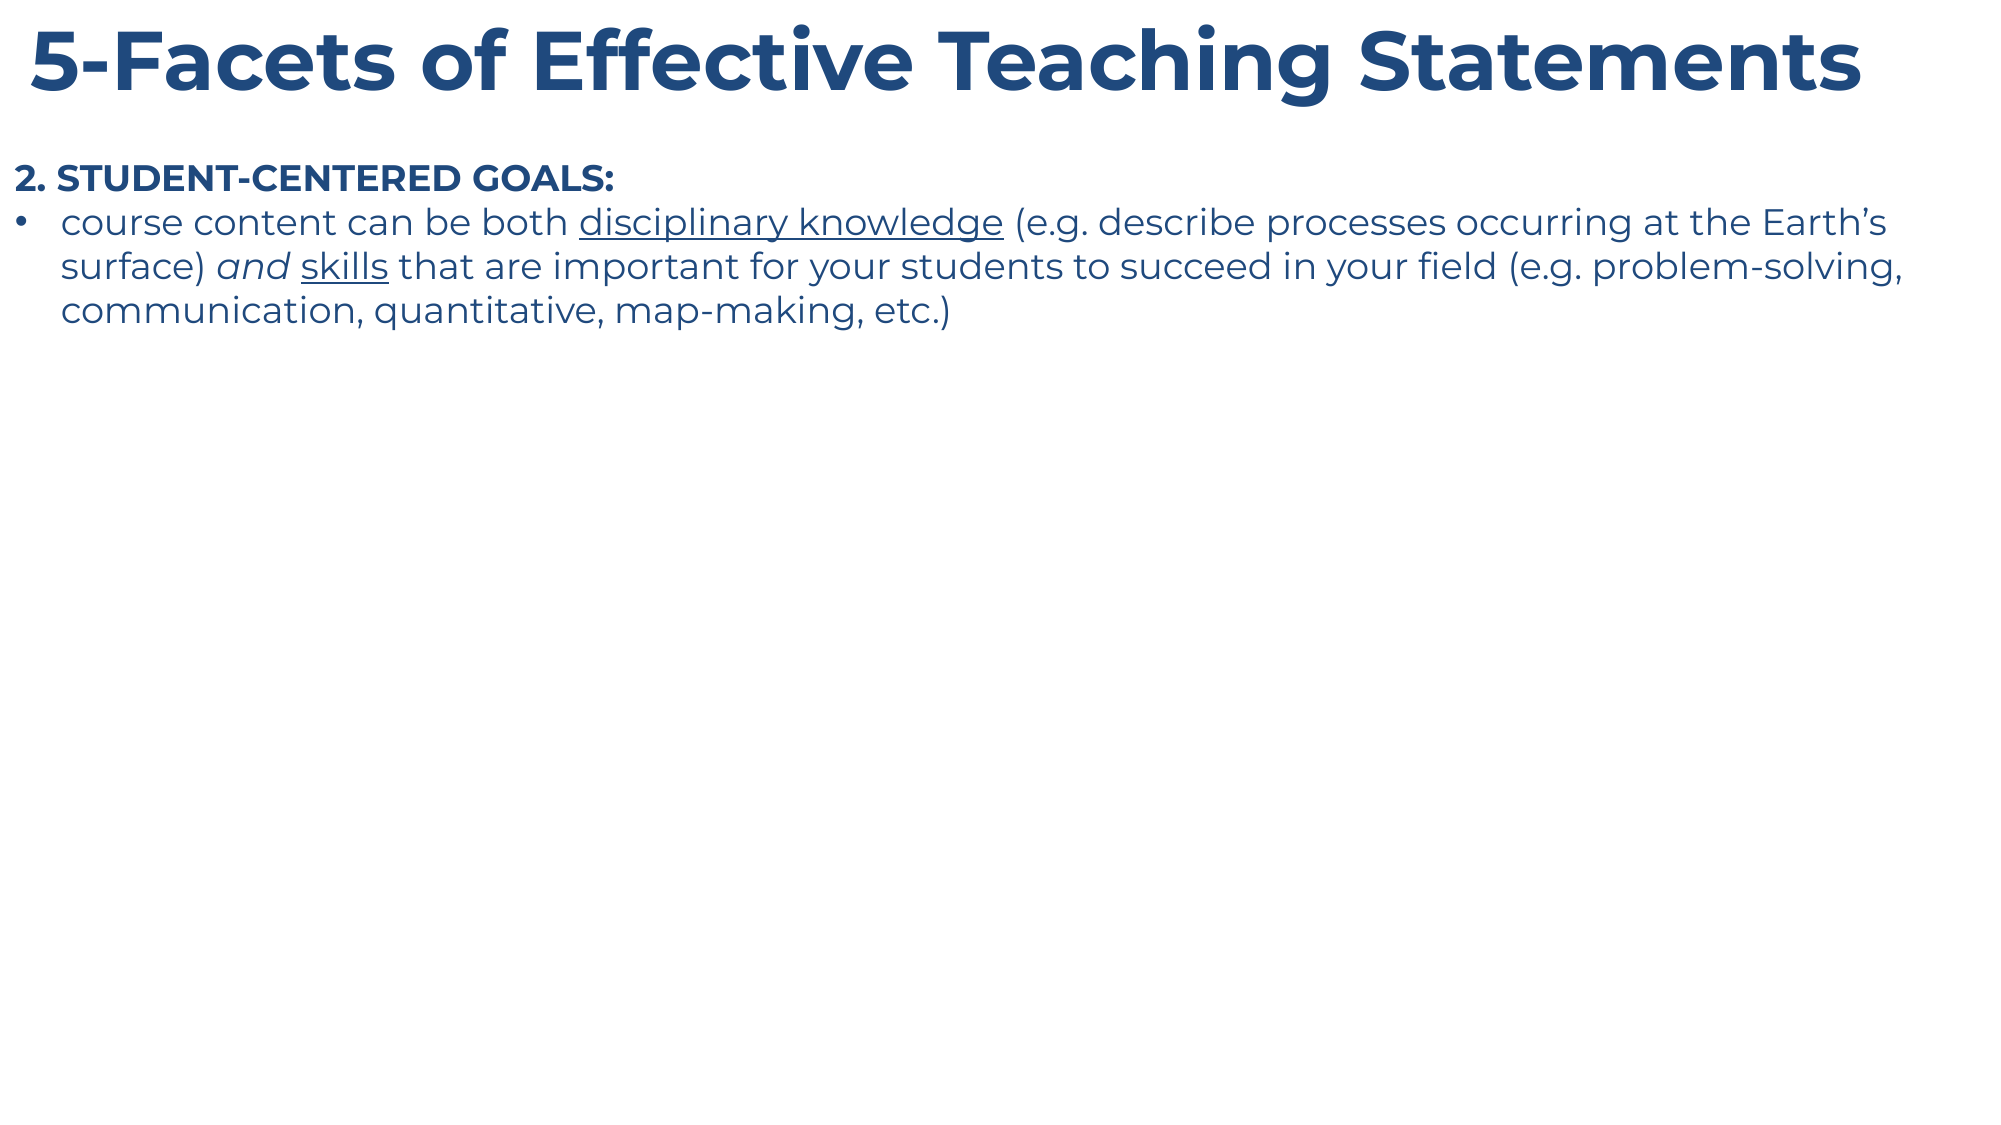

5-Facets of Effective Teaching Statements
2. STUDENT-CENTERED GOALS:
course content can be both disciplinary knowledge (e.g. describe processes occurring at the Earth’s surface) and skills that are important for your students to succeed in your field (e.g. problem-solving, communication, quantitative, map-making, etc.)